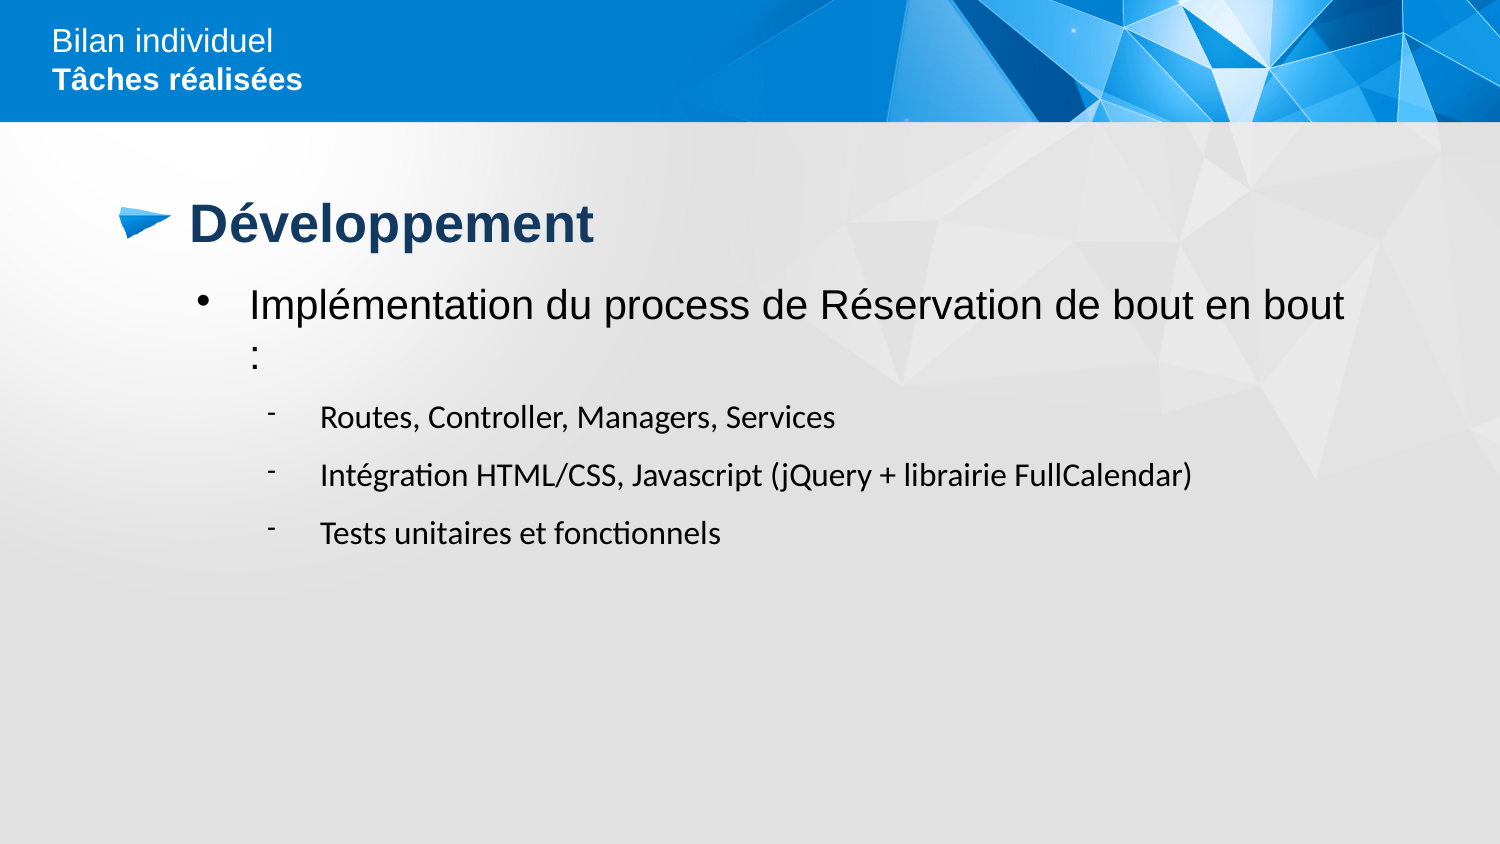

Bilan individuel
Tâches réalisées
Développement
Implémentation du process de Réservation de bout en bout :
Routes, Controller, Managers, Services
Intégration HTML/CSS, Javascript (jQuery + librairie FullCalendar)
Tests unitaires et fonctionnels